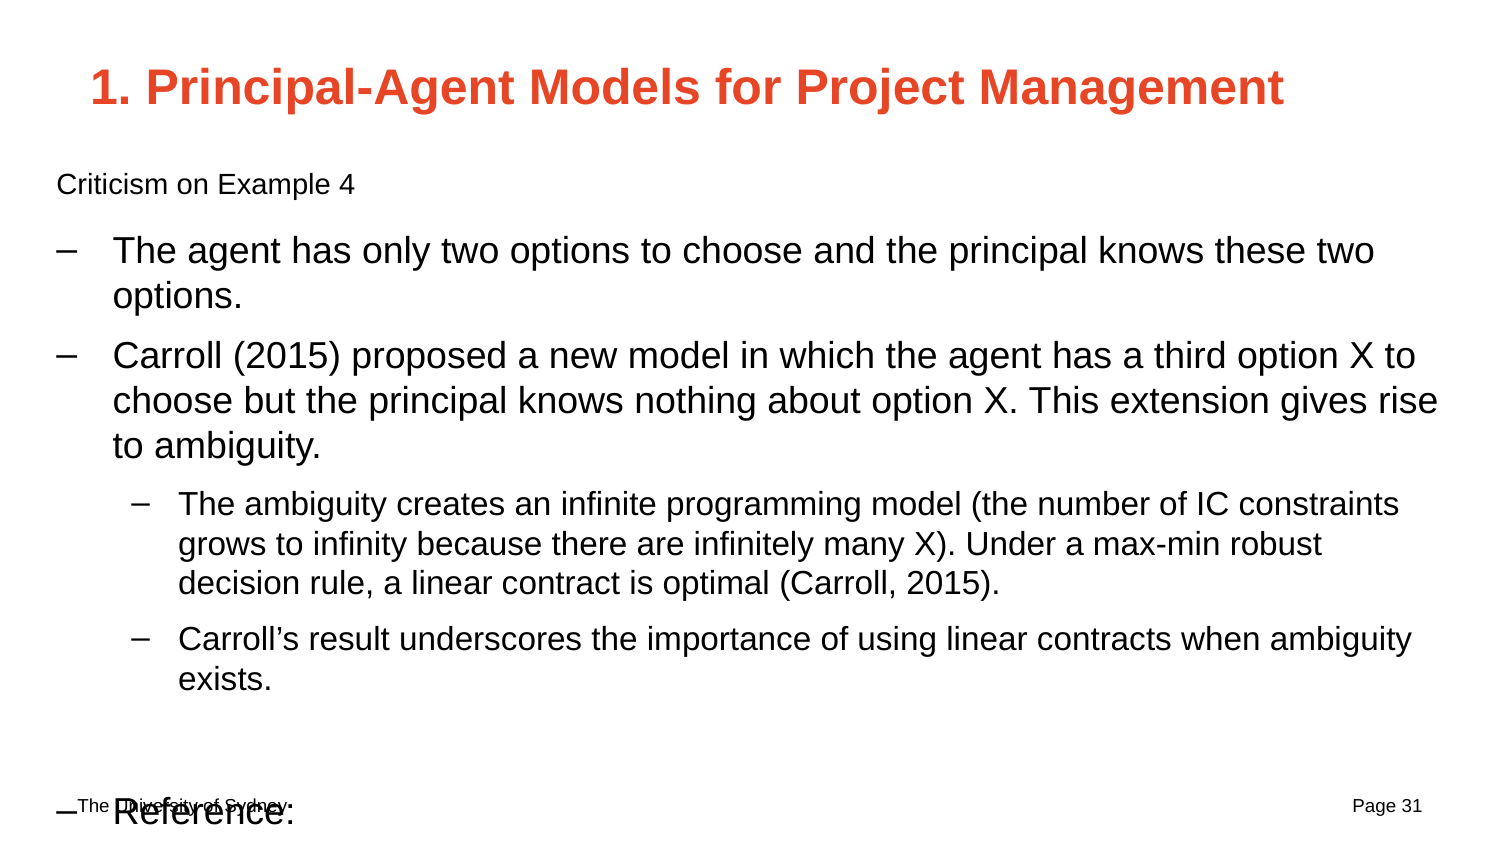

# 1. Principal-Agent Models for Project Management
Criticism on Example 4
The agent has only two options to choose and the principal knows these two options.
Carroll (2015) proposed a new model in which the agent has a third option X to choose but the principal knows nothing about option X. This extension gives rise to ambiguity.
The ambiguity creates an infinite programming model (the number of IC constraints grows to infinity because there are infinitely many X). Under a max-min robust decision rule, a linear contract is optimal (Carroll, 2015).
Carroll’s result underscores the importance of using linear contracts when ambiguity exists.

Reference:
Carroll, Gabriel. 2015. "Robustness and Linear Contracts." American Economic Review, 105 (2): 536-63.